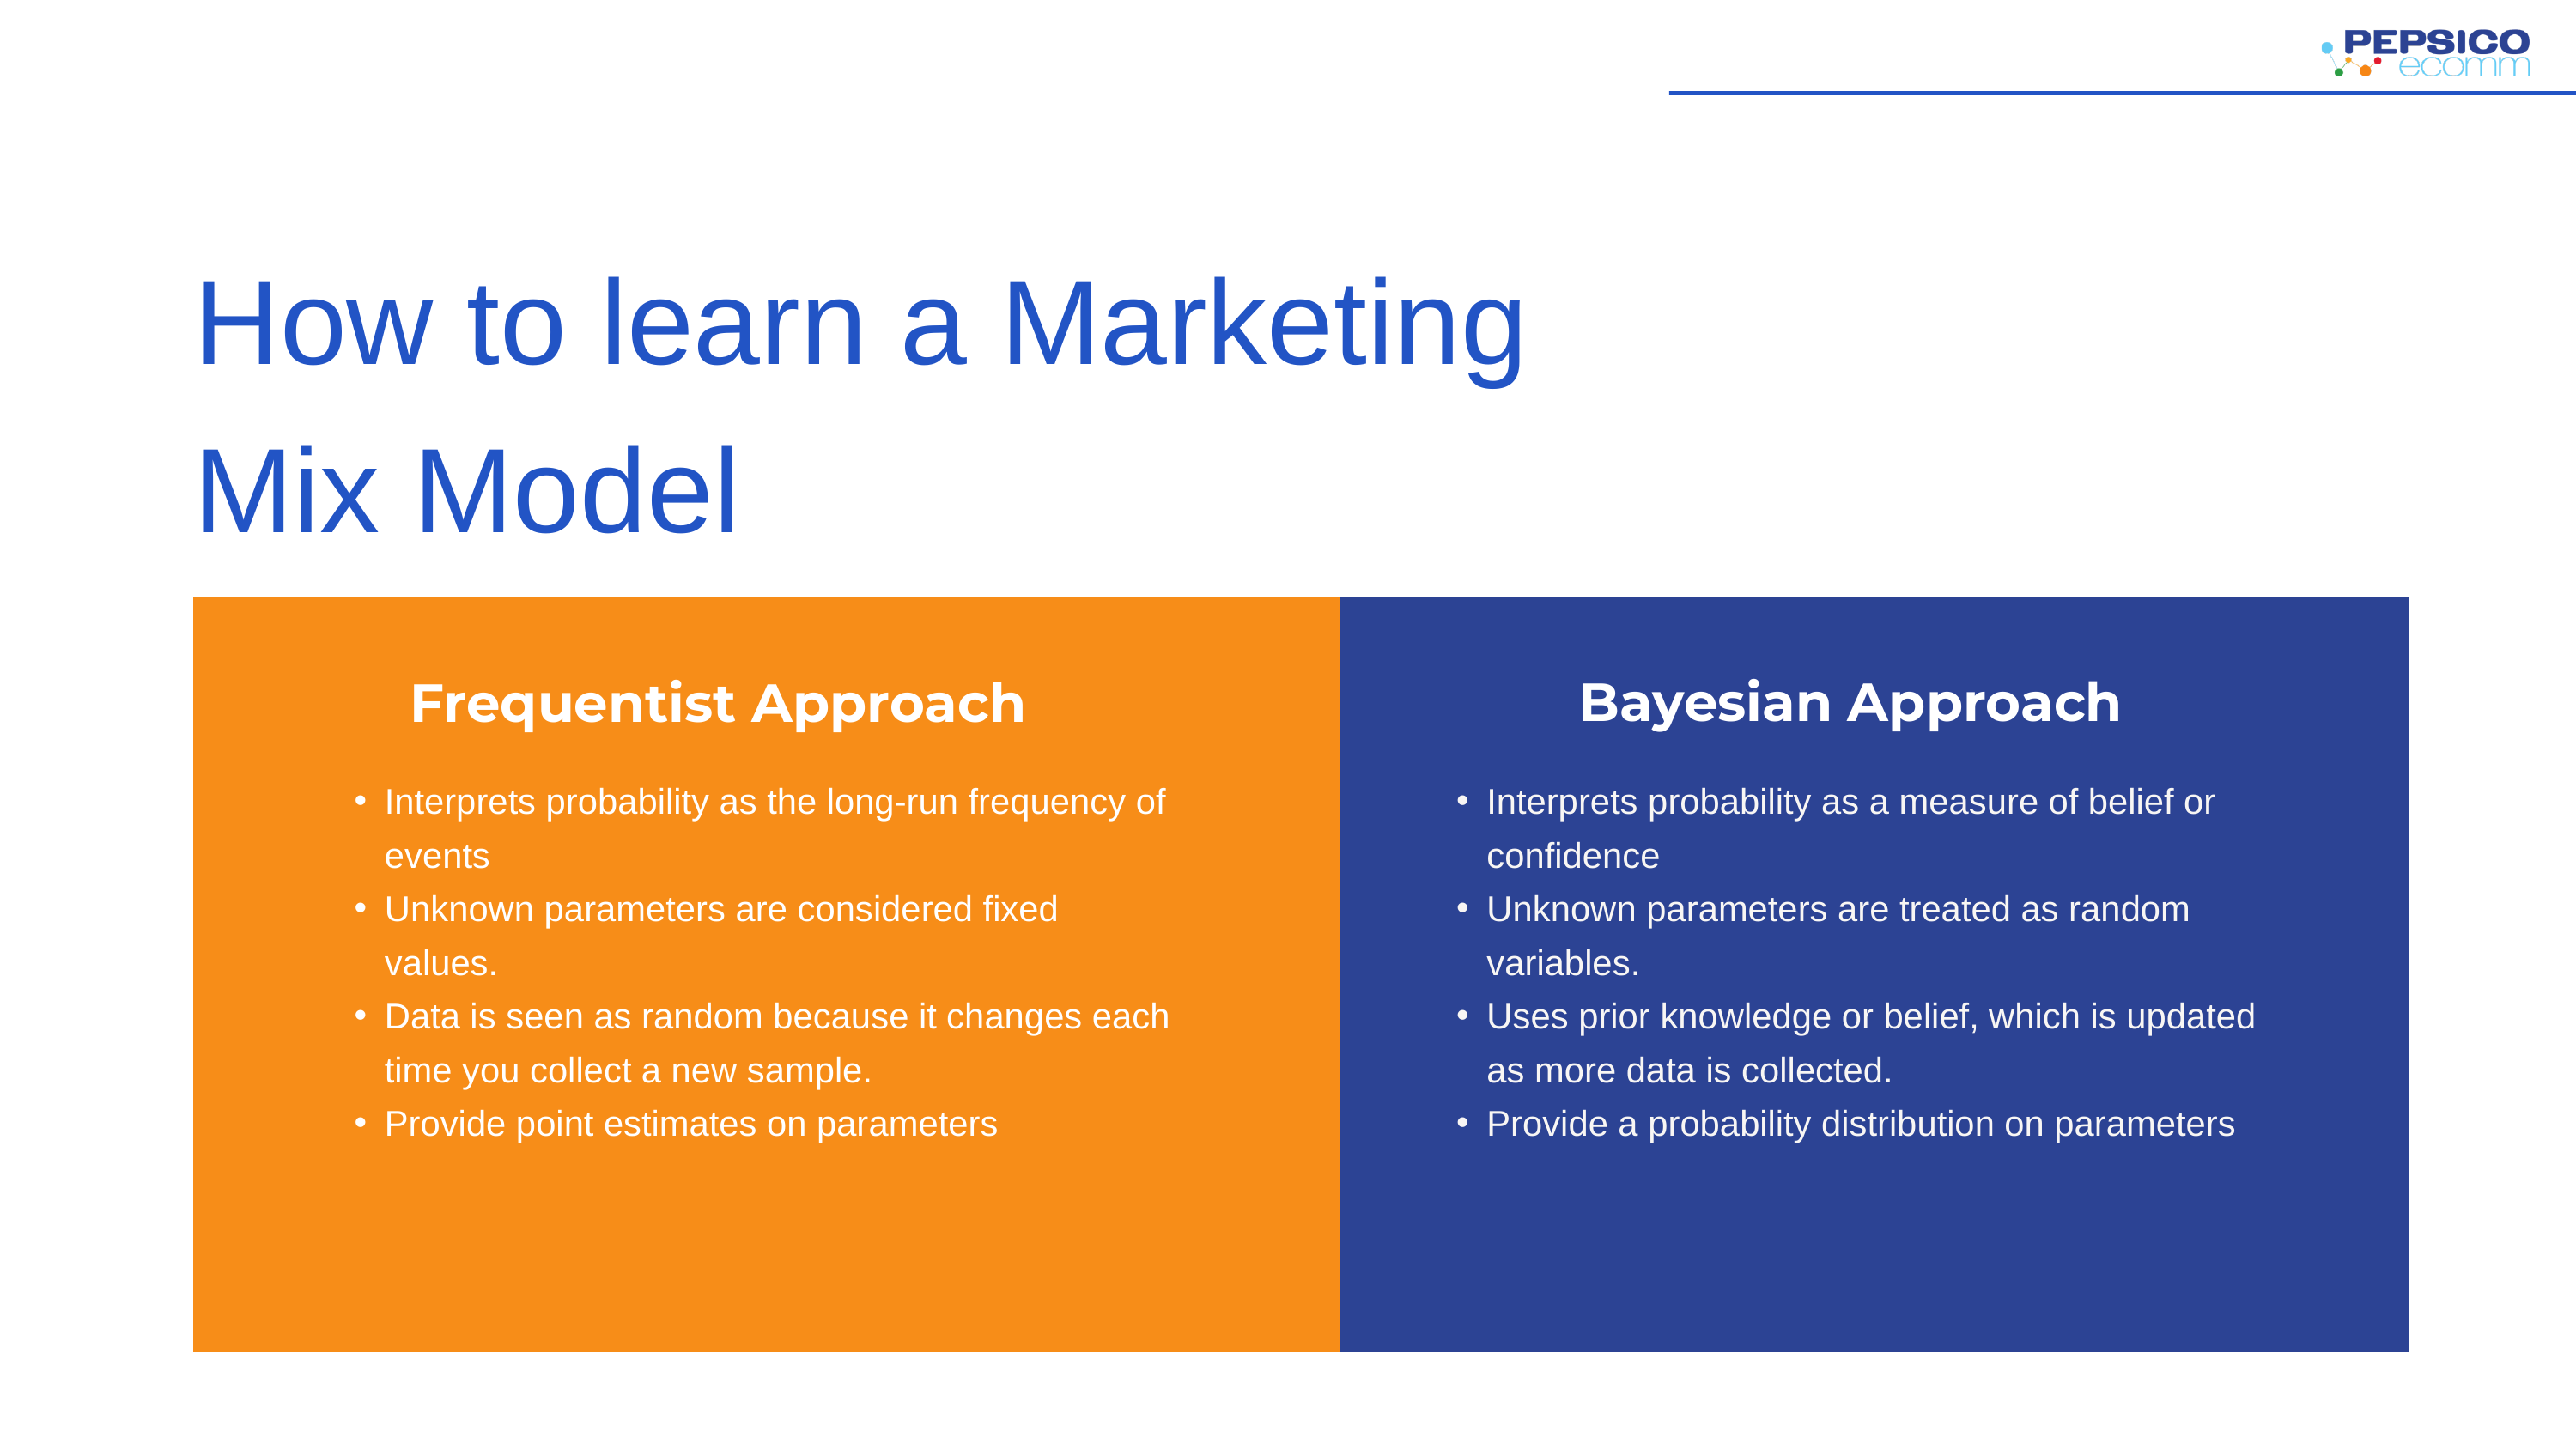

How to learn a Marketing Mix Model

Bayesian Approach
Frequentist Approach
Interprets probability as the long-run frequency of events
Unknown parameters are considered fixed values.
Data is seen as random because it changes each time you collect a new sample.
Provide point estimates on parameters
Interprets probability as a measure of belief or confidence
Unknown parameters are treated as random variables.
Uses prior knowledge or belief, which is updated as more data is collected.
Provide a probability distribution on parameters